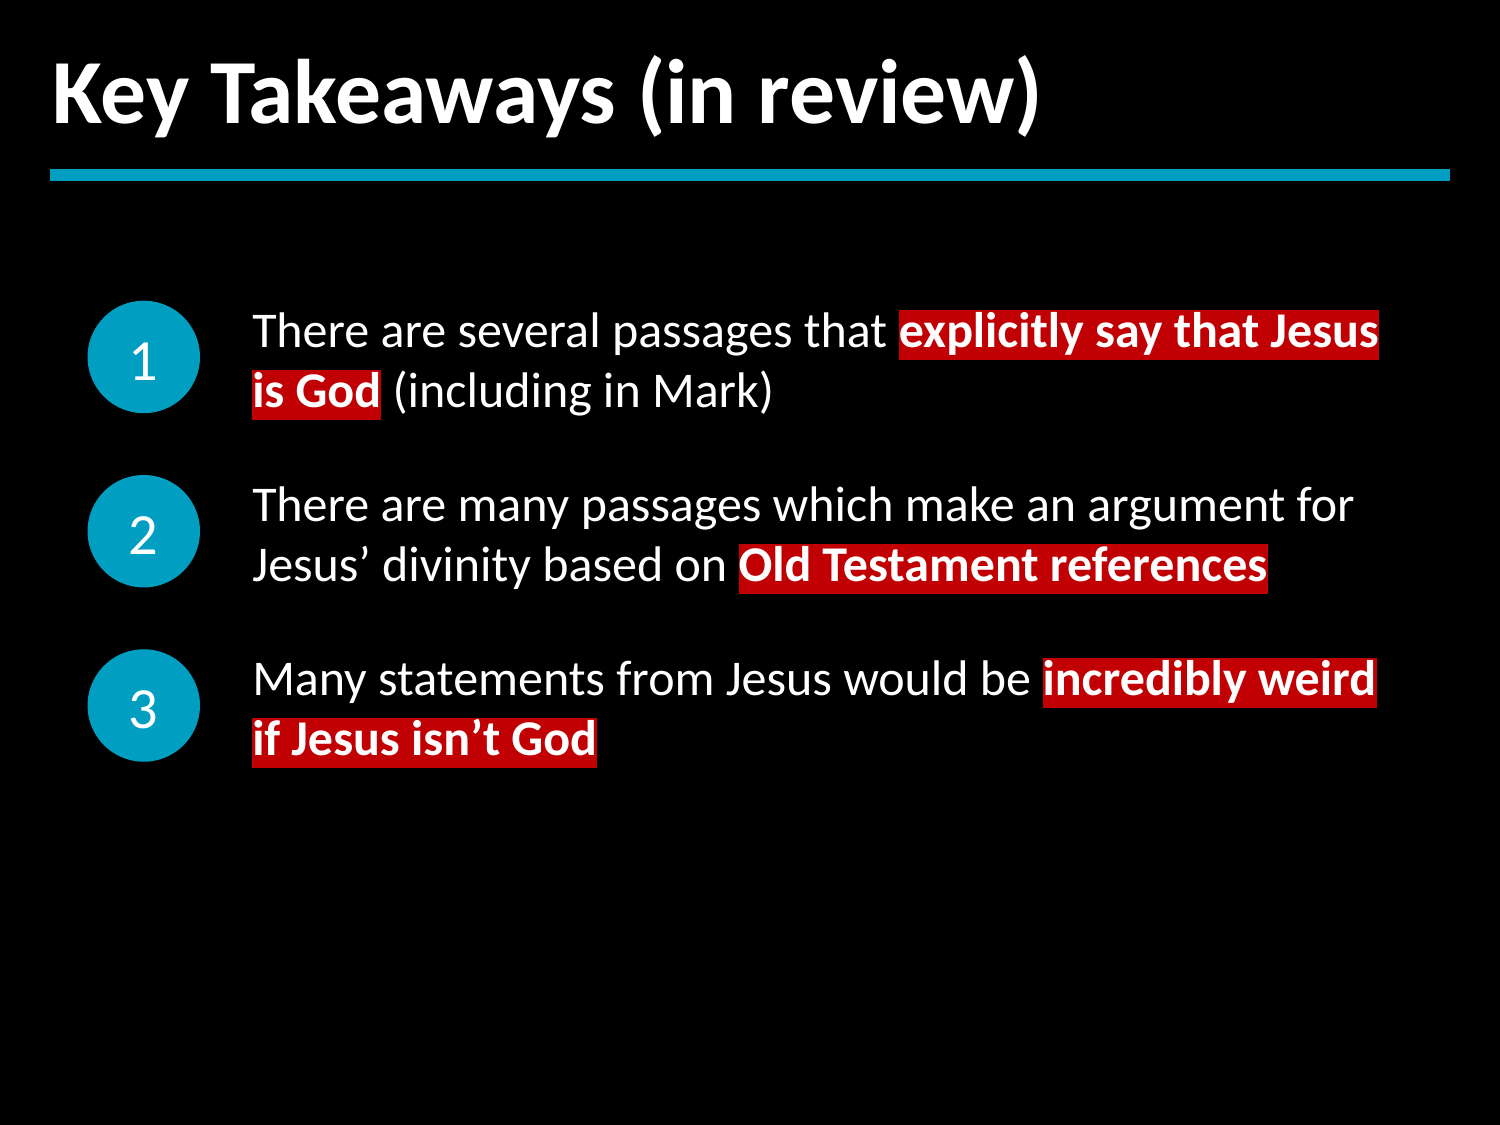

Key Takeaways (in review)
1
There are several passages that explicitly say that Jesus is God (including in Mark)
2
There are many passages which make an argument for Jesus’ divinity based on Old Testament references
3
Many statements from Jesus would be incredibly weird if Jesus isn’t God